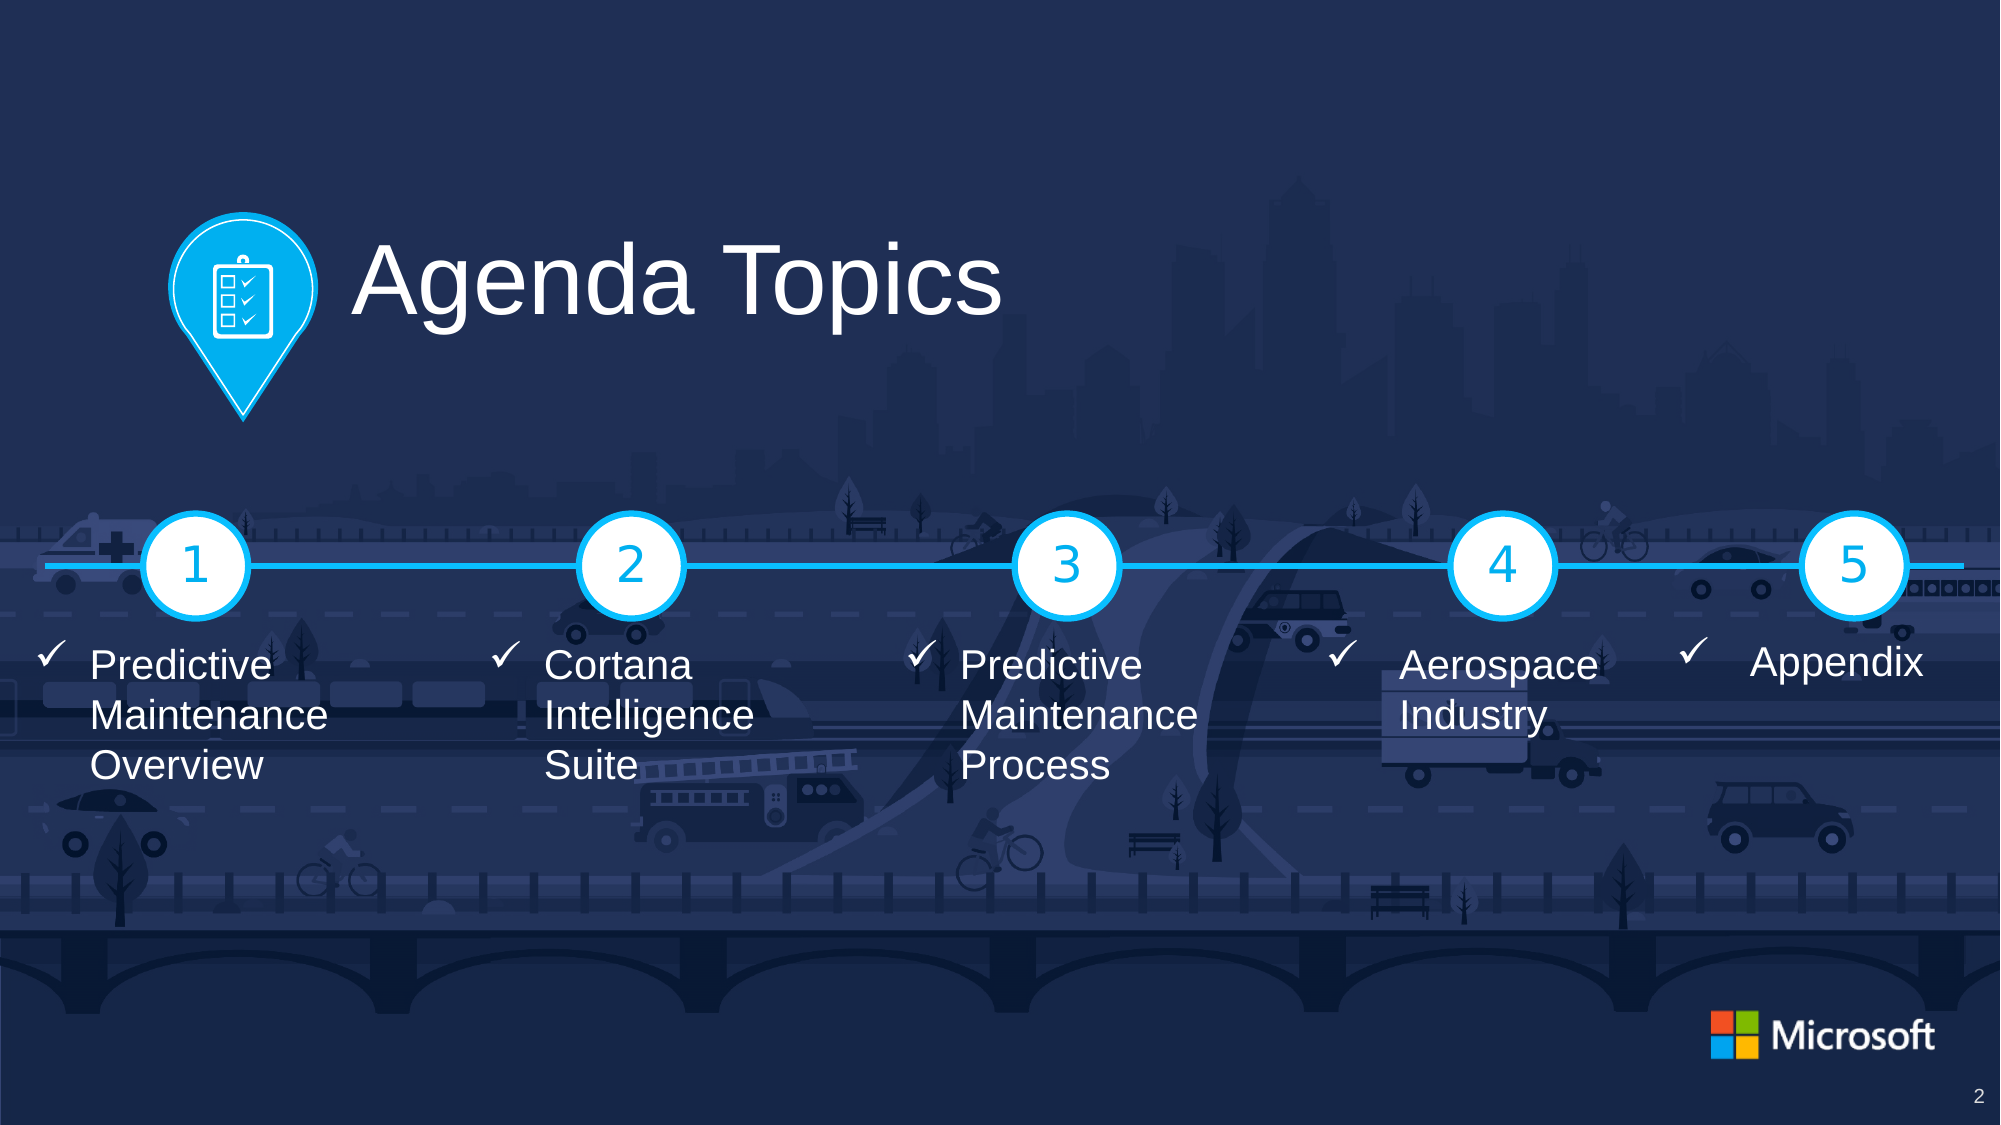

Agenda Topics

5
1
2
3
4
Appendix
Cortana Intelligence Suite
Aerospace Industry
Predictive Maintenance Overview
Predictive Maintenance Process
2